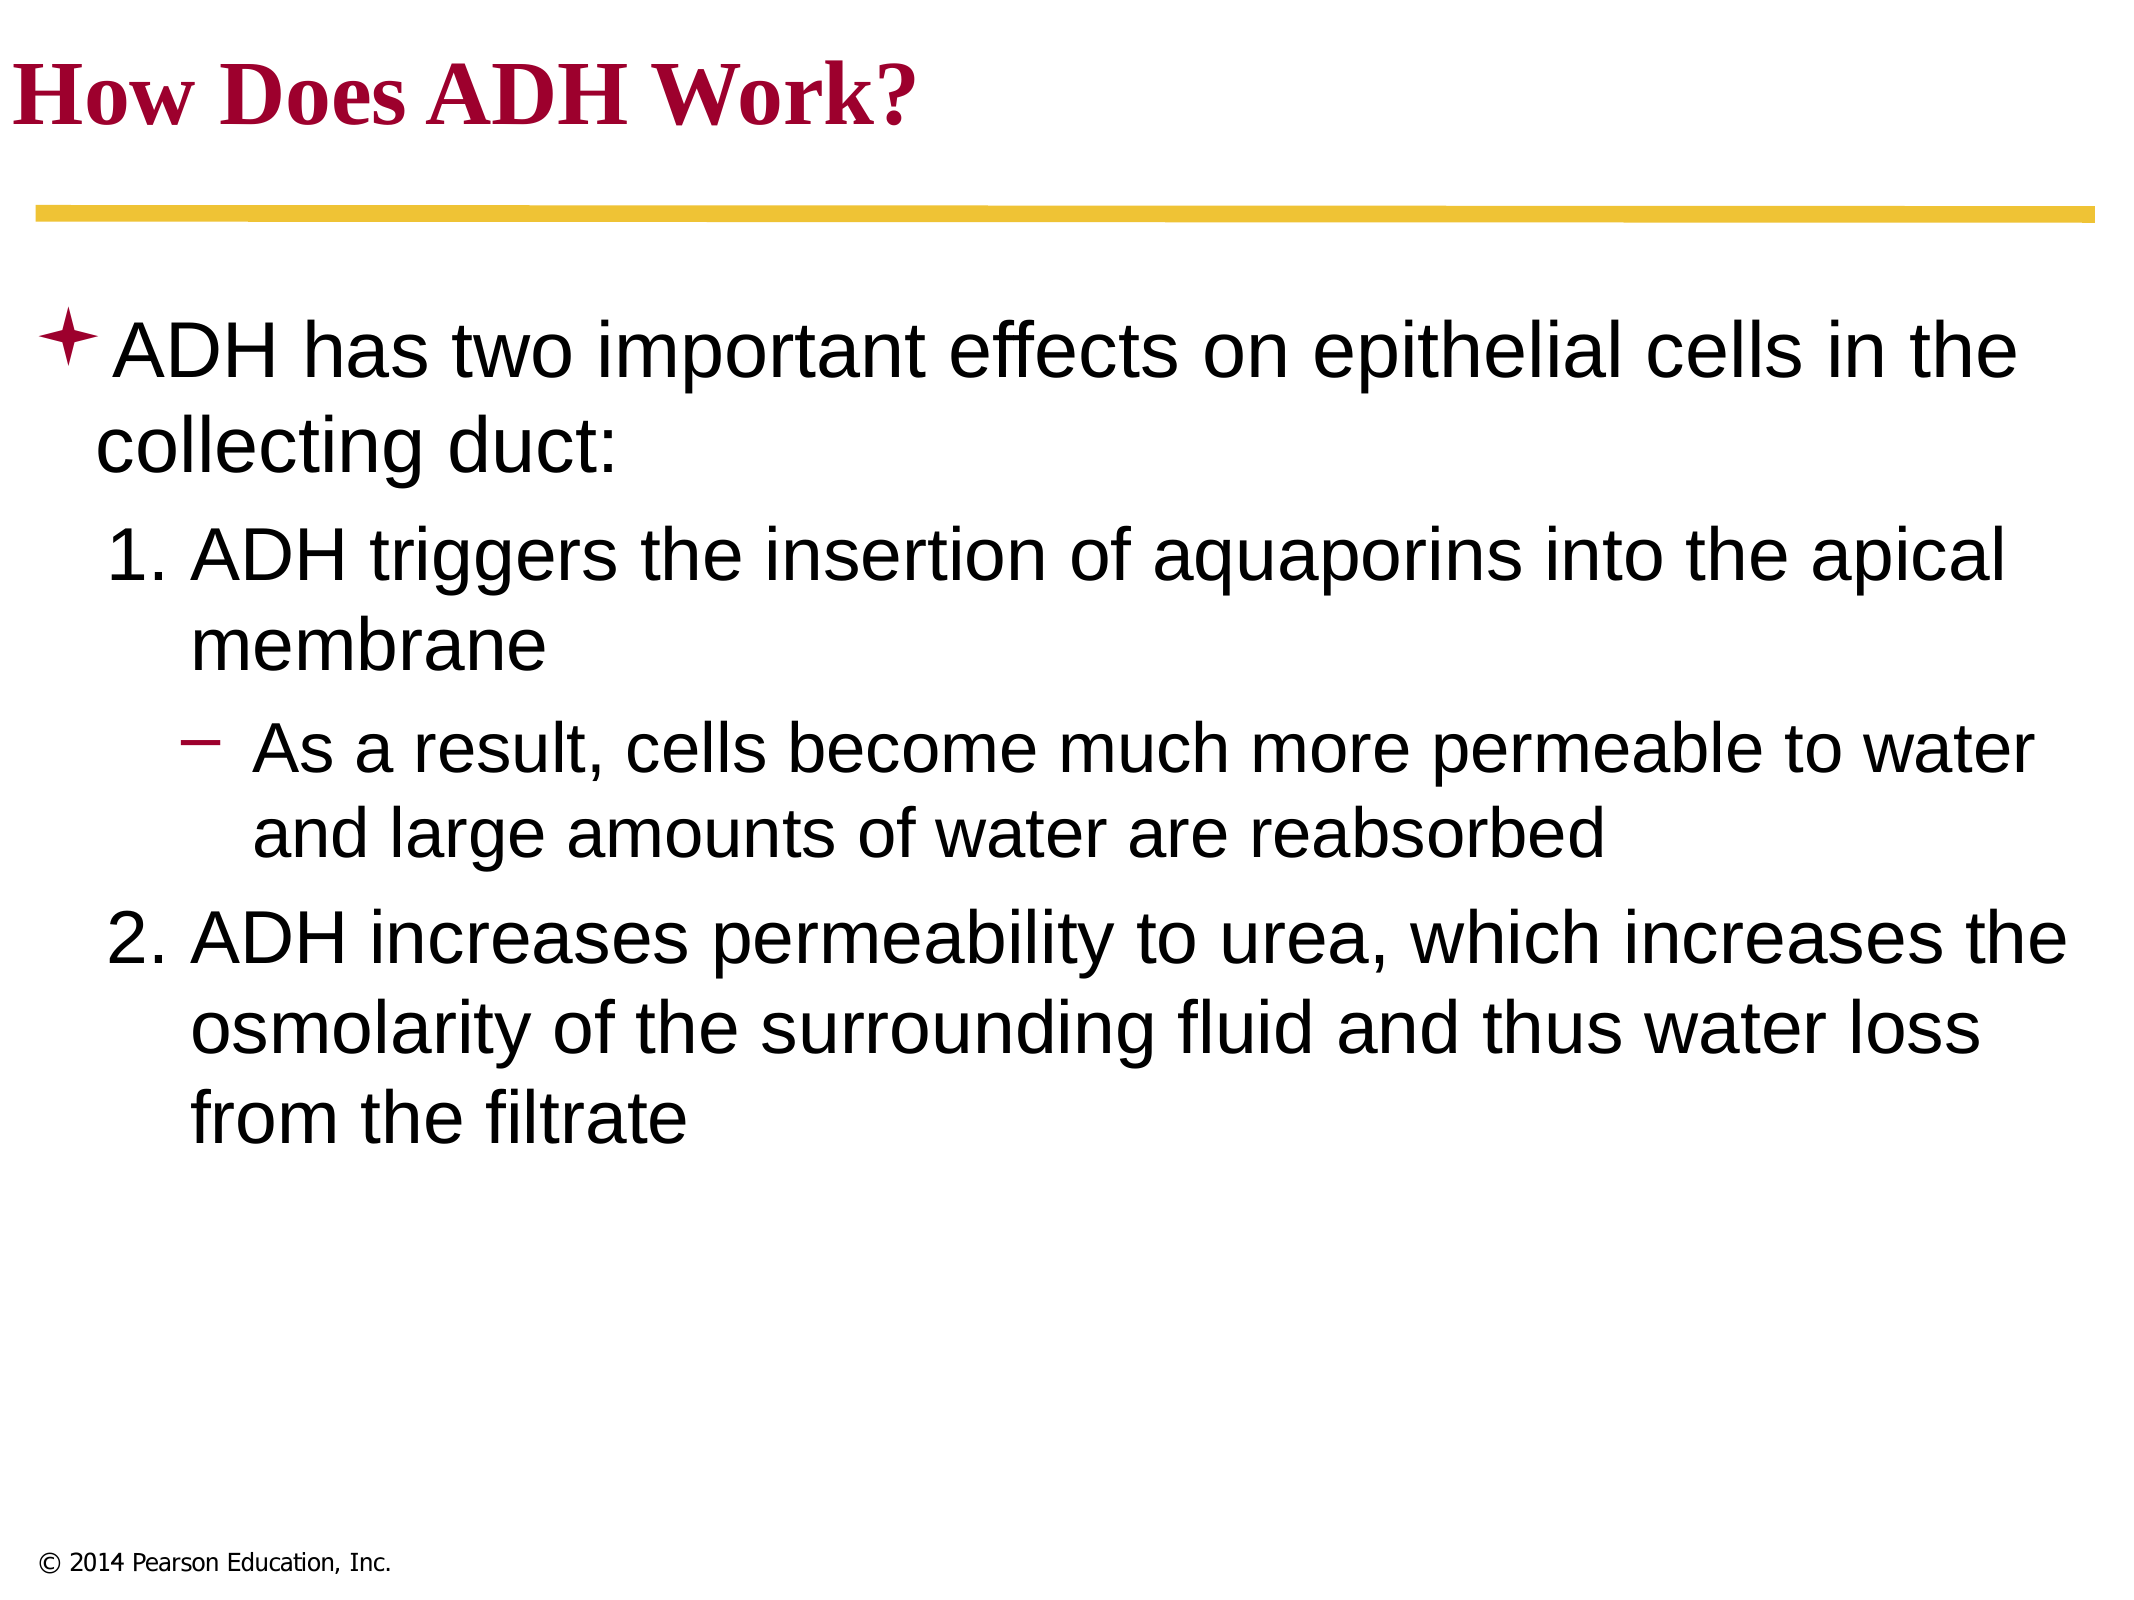

How Does ADH Work?

ADH has two important effects on epithelial cells in the collecting duct:
ADH triggers the insertion of aquaporins into the apical membrane
As a result, cells become much more permeable to water and large amounts of water are reabsorbed
ADH increases permeability to urea, which increases the osmolarity of the surrounding fluid and thus water loss from the filtrate